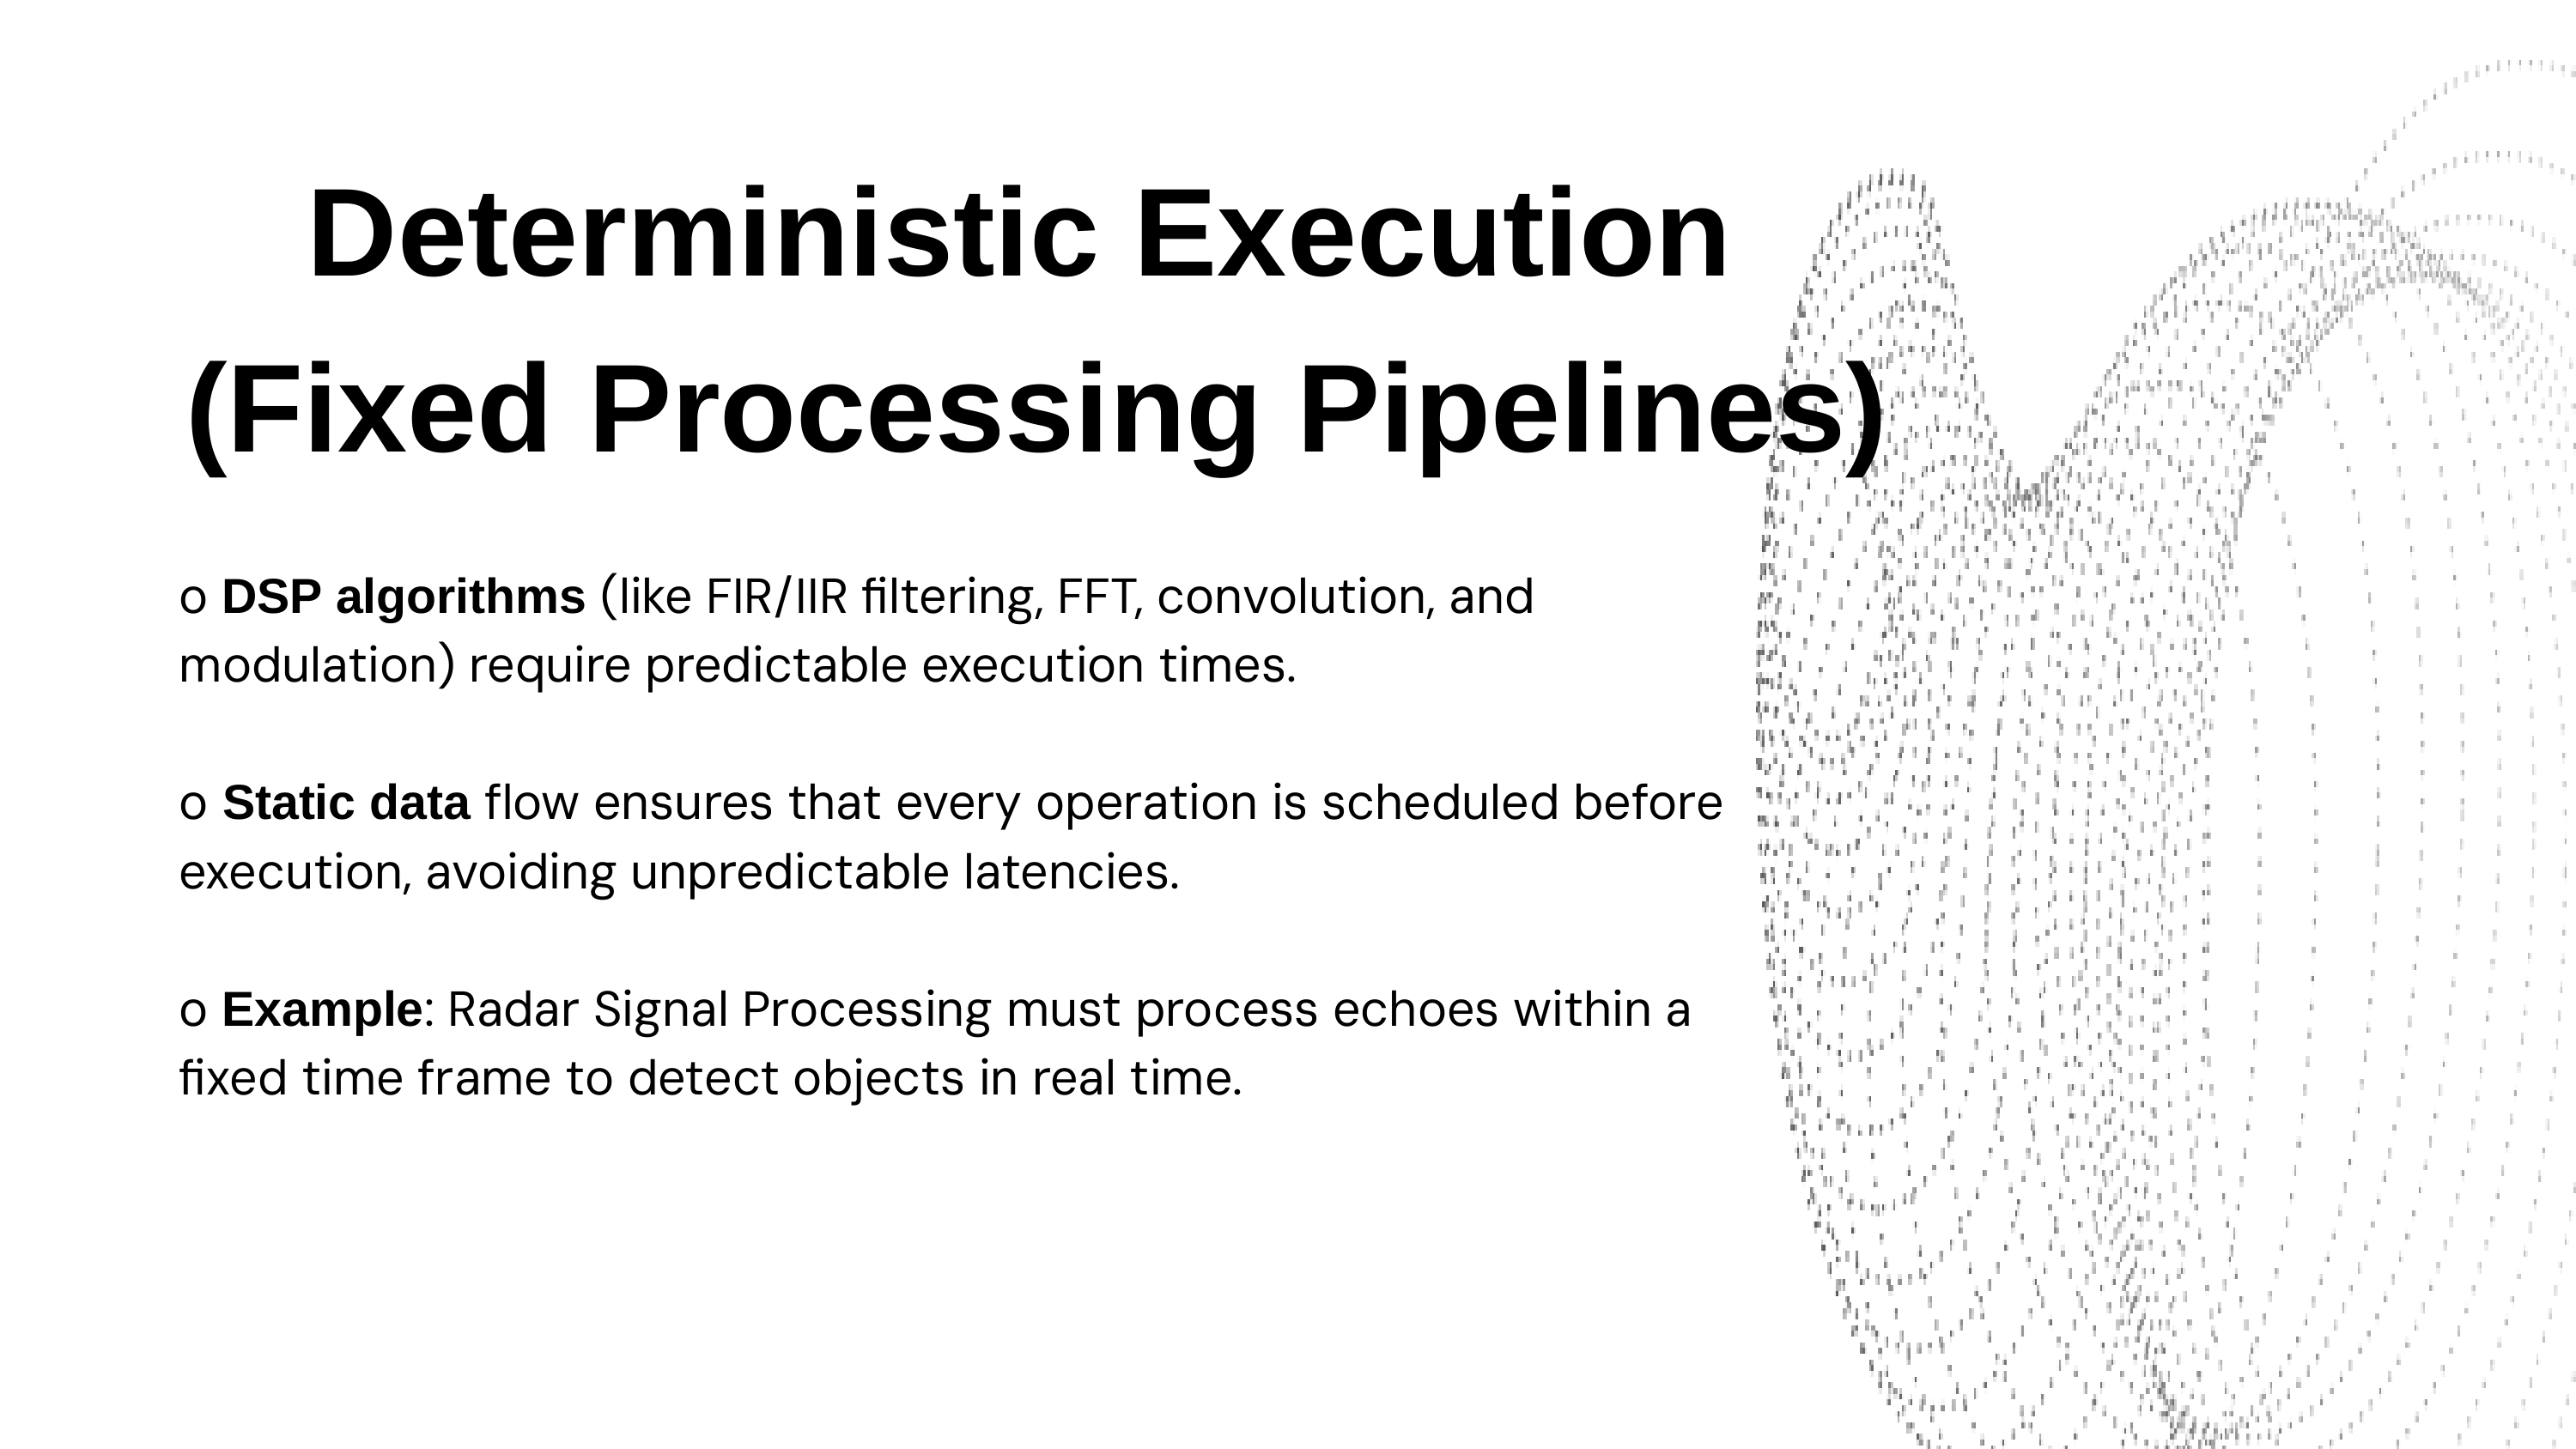

Deterministic Execution
(Fixed Processing Pipelines)

o DSP algorithms (like FIR/IIR filtering, FFT, convolution, and modulation) require predictable execution times.

o Static data flow ensures that every operation is scheduled before execution, avoiding unpredictable latencies.

o Example: Radar Signal Processing must process echoes within a fixed time frame to detect objects in real time.